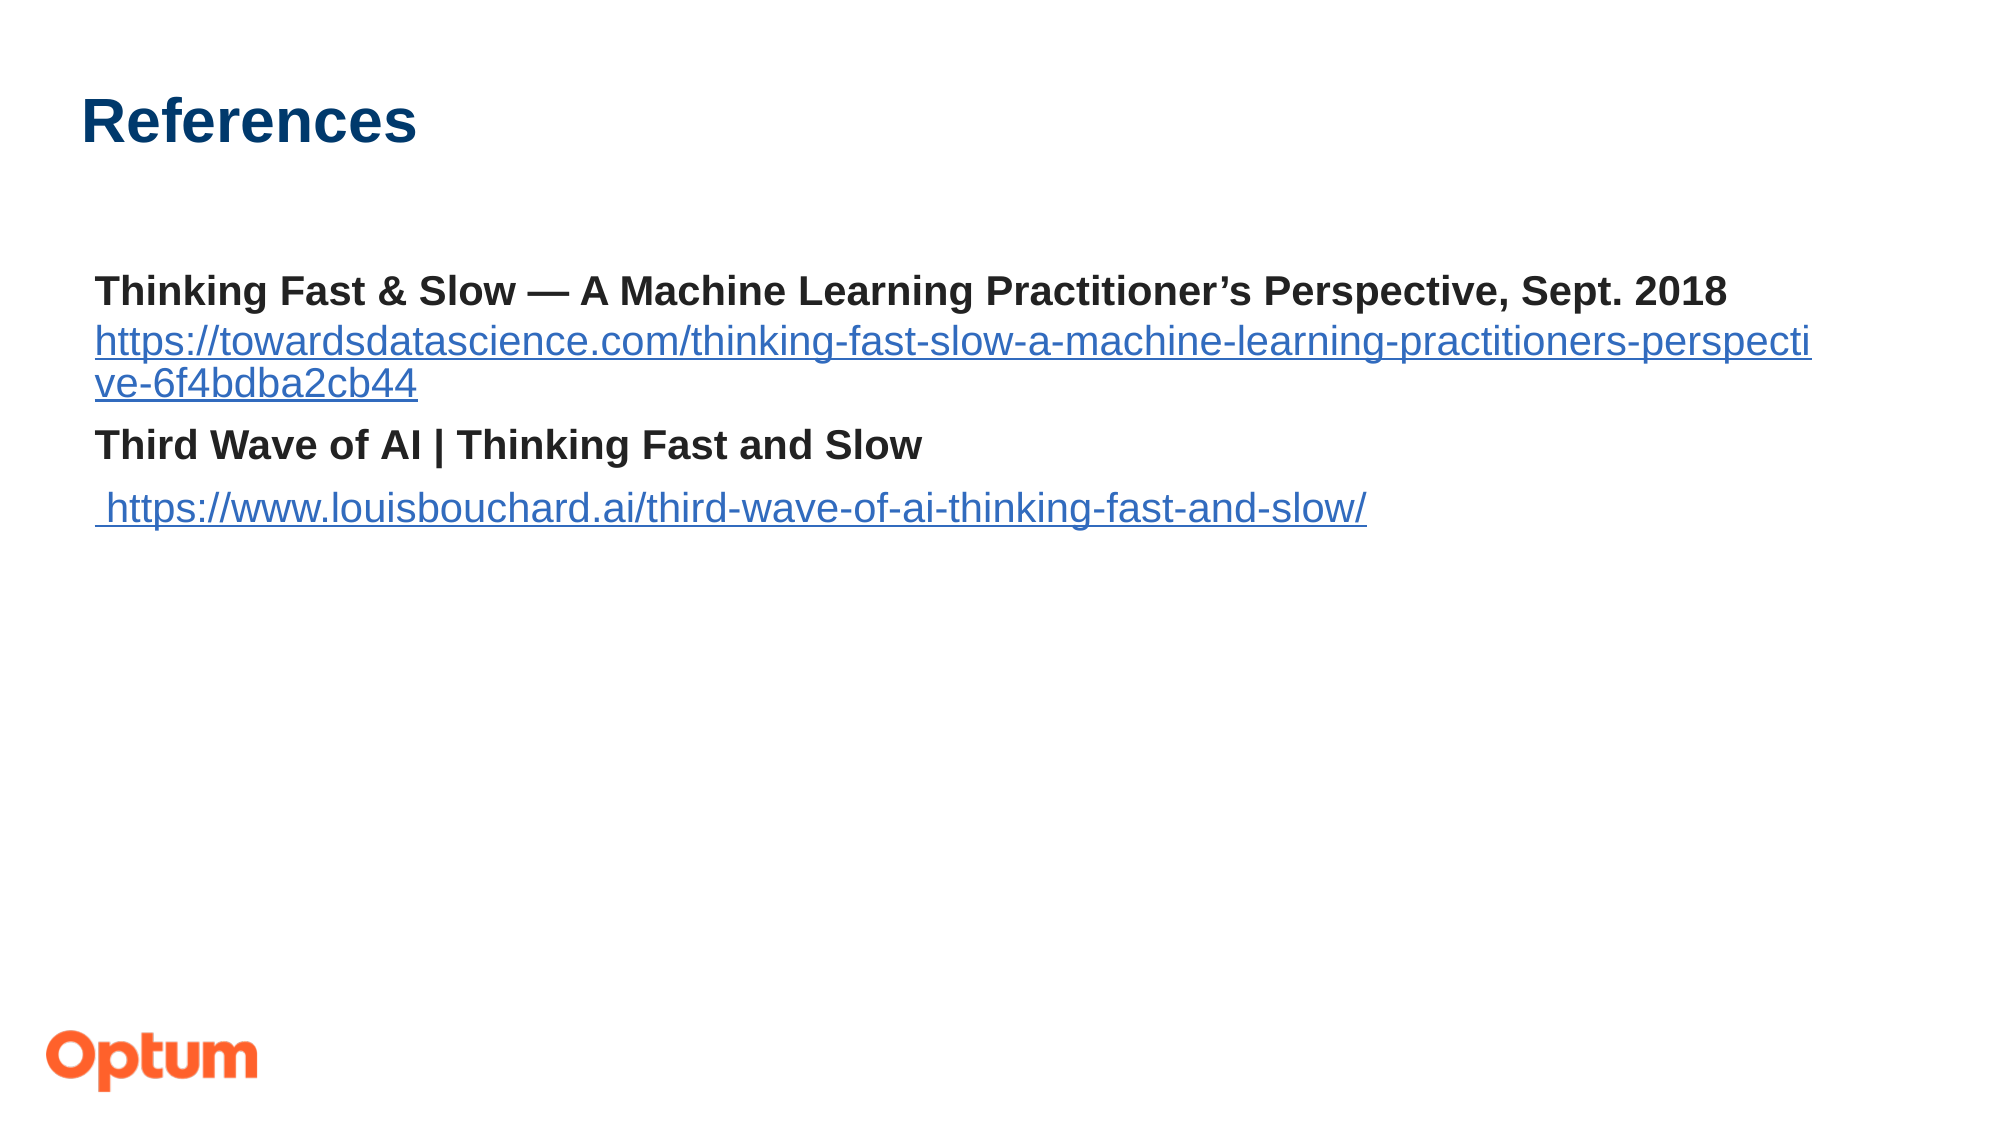

# References
Thinking Fast & Slow — A Machine Learning Practitioner’s Perspective, Sept. 2018 https://towardsdatascience.com/thinking-fast-slow-a-machine-learning-practitioners-perspective-6f4bdba2cb44
Third Wave of AI | Thinking Fast and Slow
 https://www.louisbouchard.ai/third-wave-of-ai-thinking-fast-and-slow/